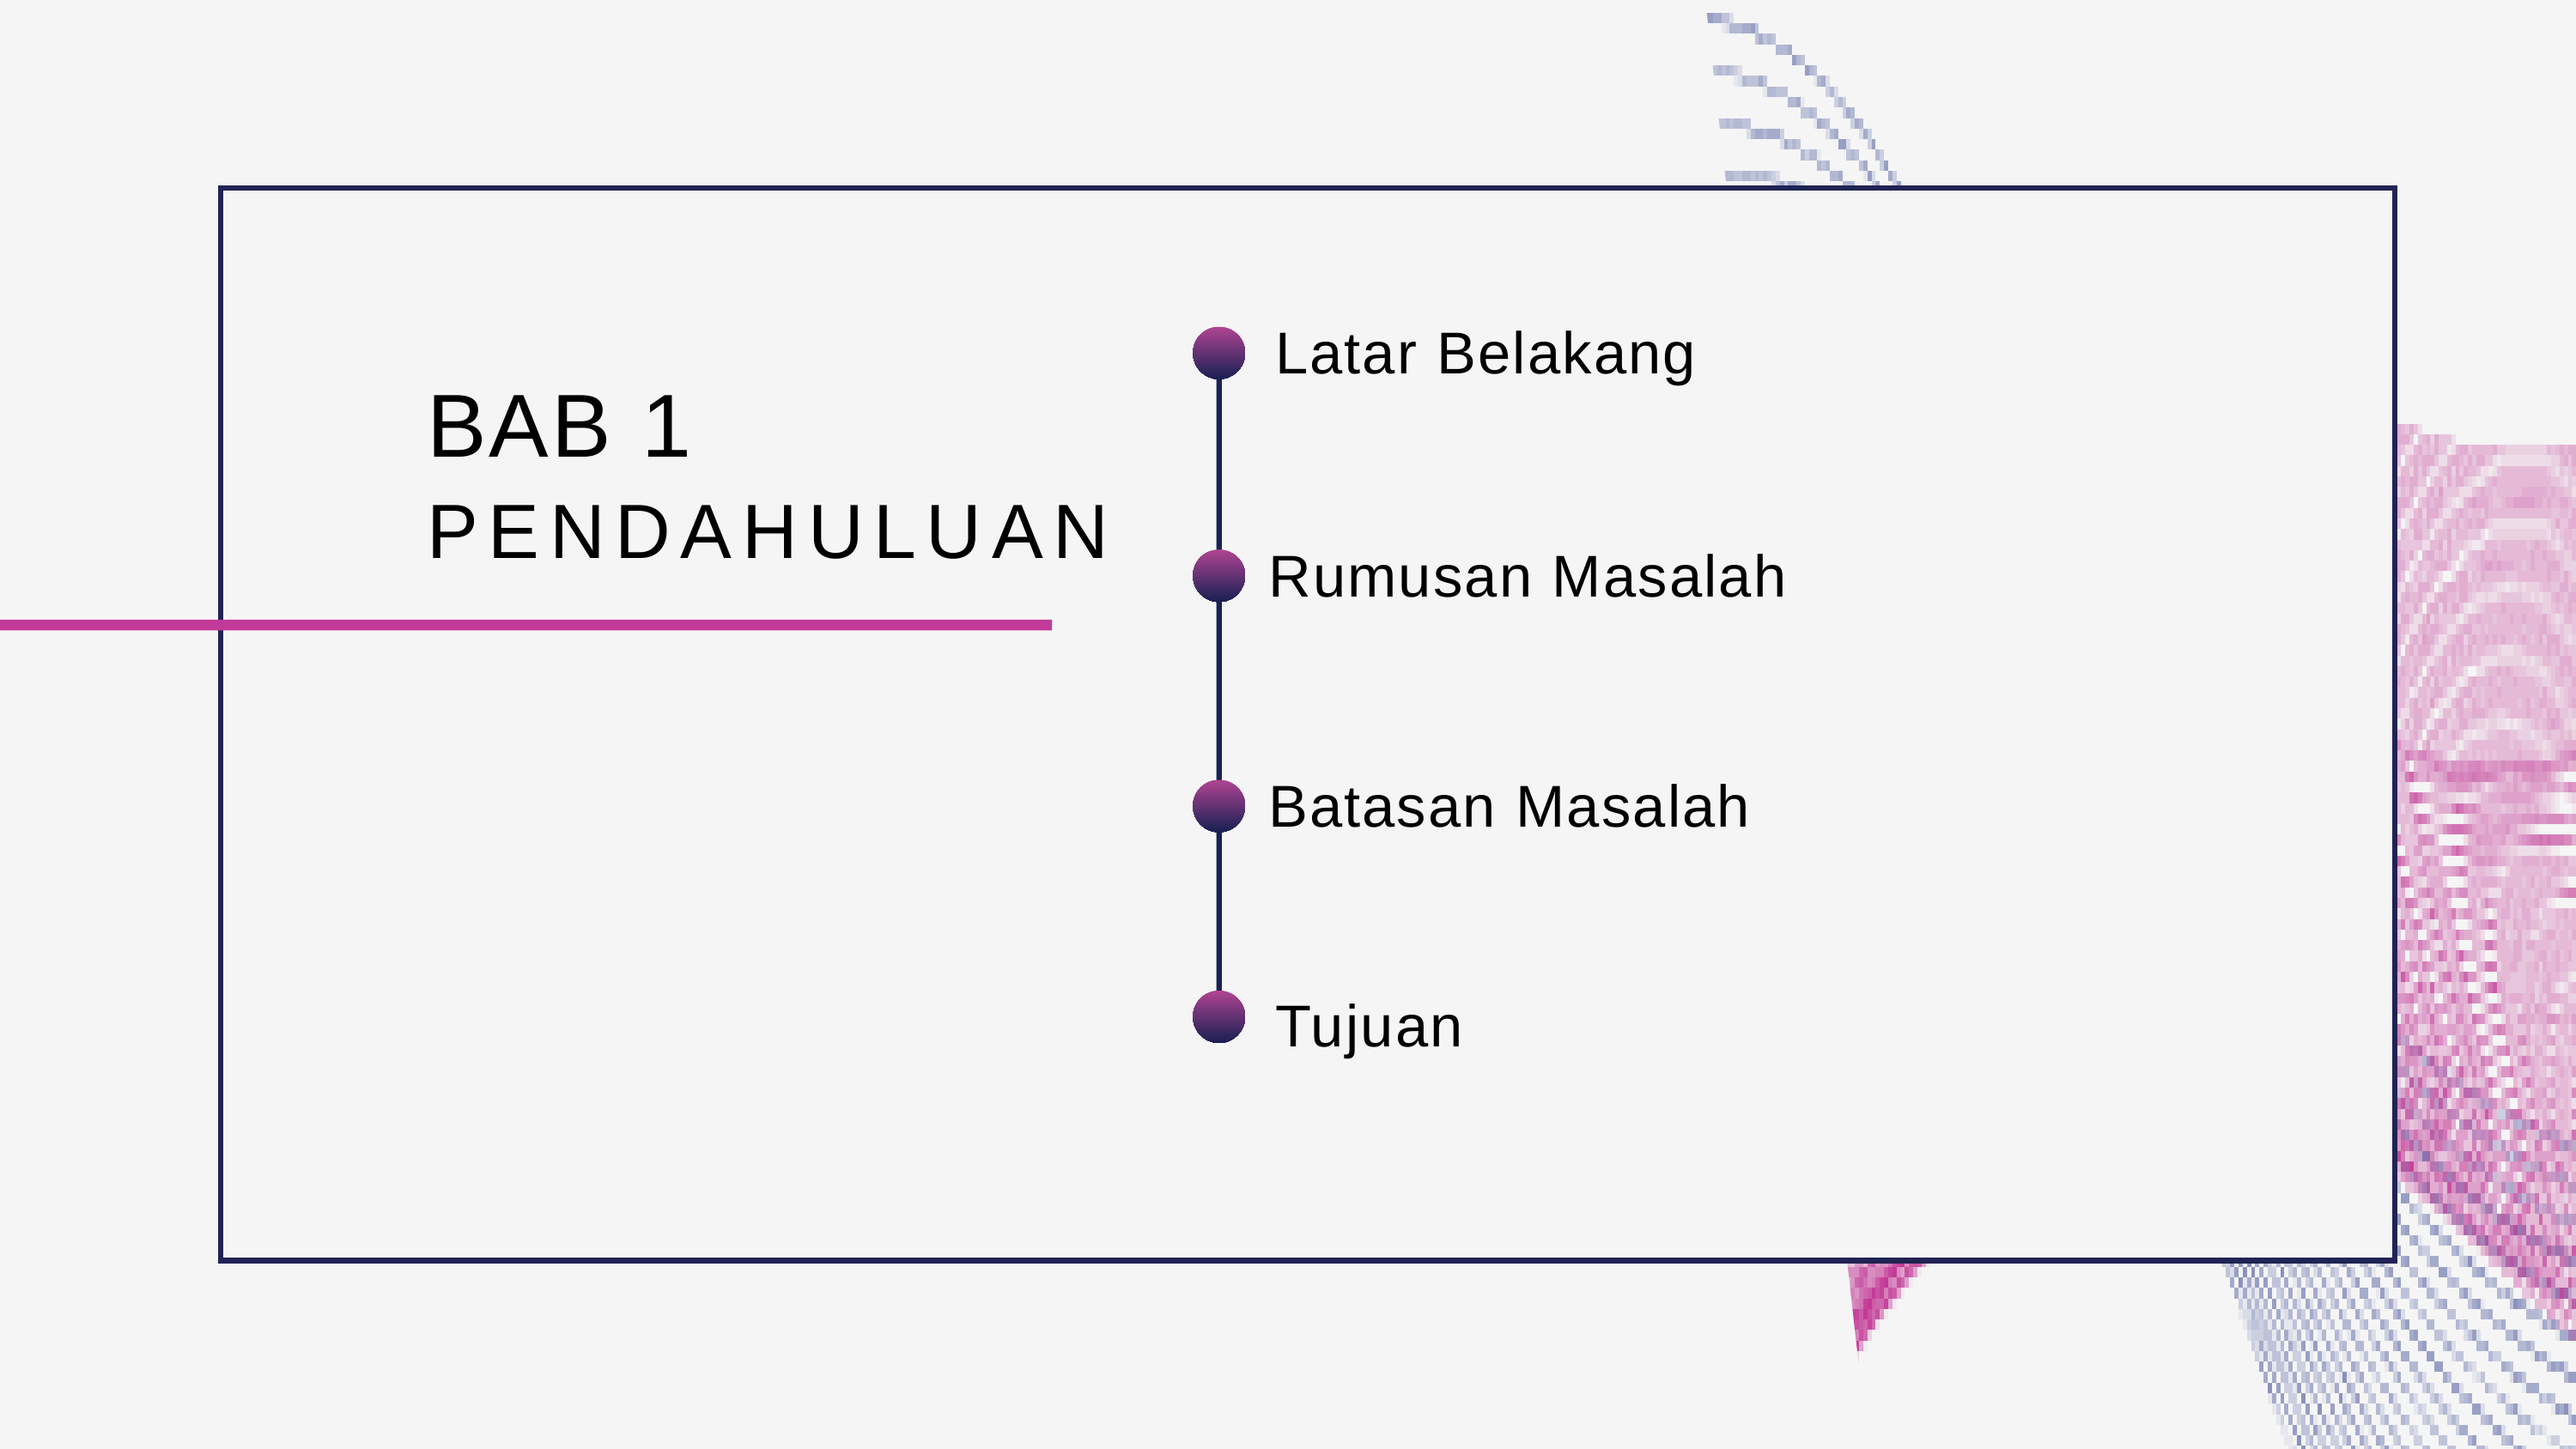

Latar Belakang

BAB 1

PENDAHULUAN
Rumusan Masalah

Batasan Masalah

Tujuan